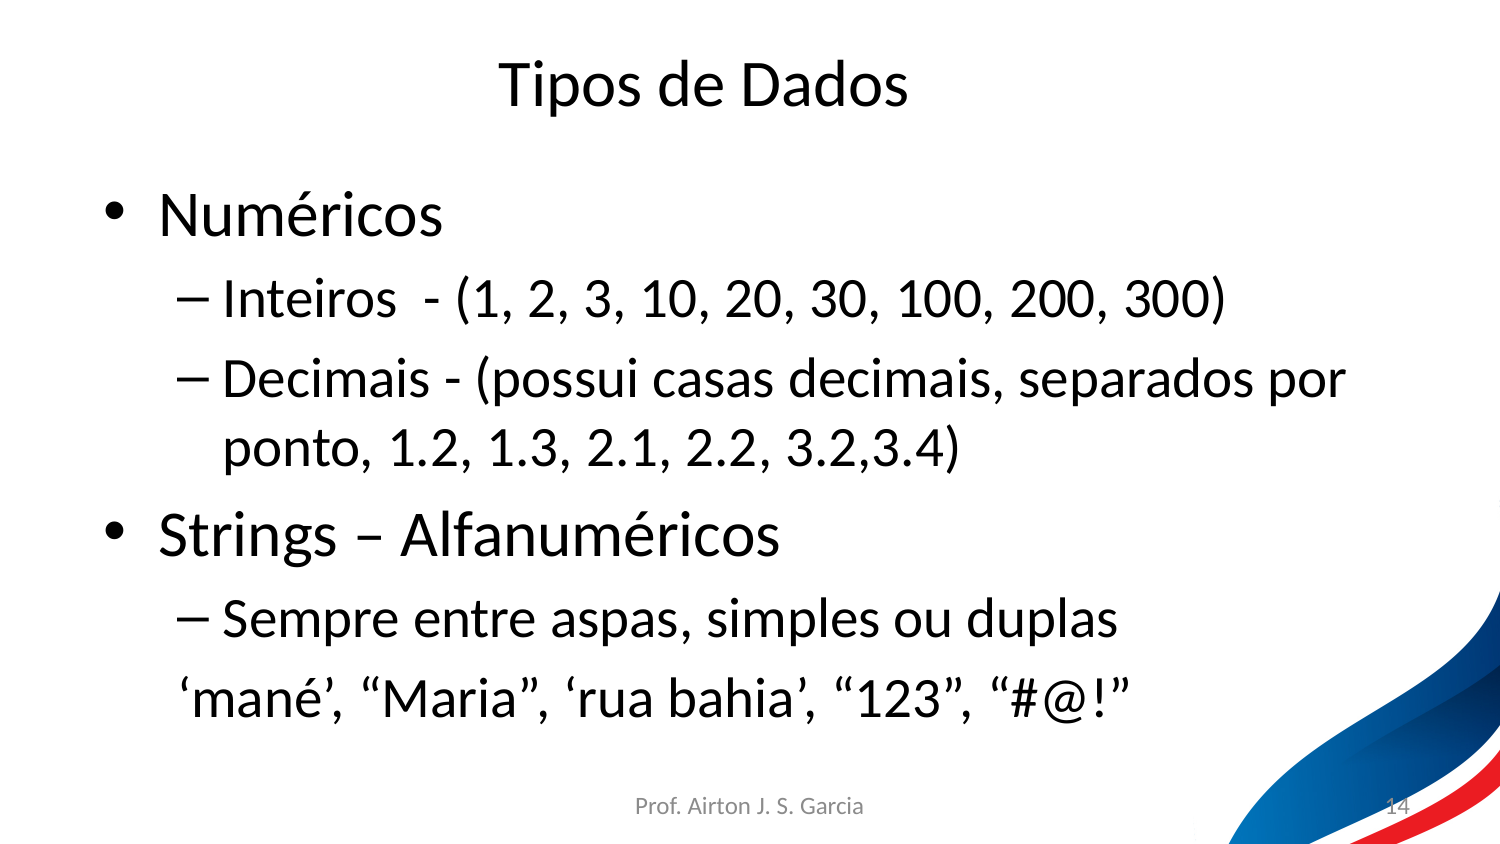

Tipos de Dados
Numéricos
Inteiros  - (1, 2, 3, 10, 20, 30, 100, 200, 300)
Decimais - (possui casas decimais, separados por ponto, 1.2, 1.3, 2.1, 2.2, 3.2,3.4)
Strings – Alfanuméricos
Sempre entre aspas, simples ou duplas
‘mané’, “Maria”, ‘rua bahia’, “123”, “#@!”
Prof. Airton J. S. Garcia
14